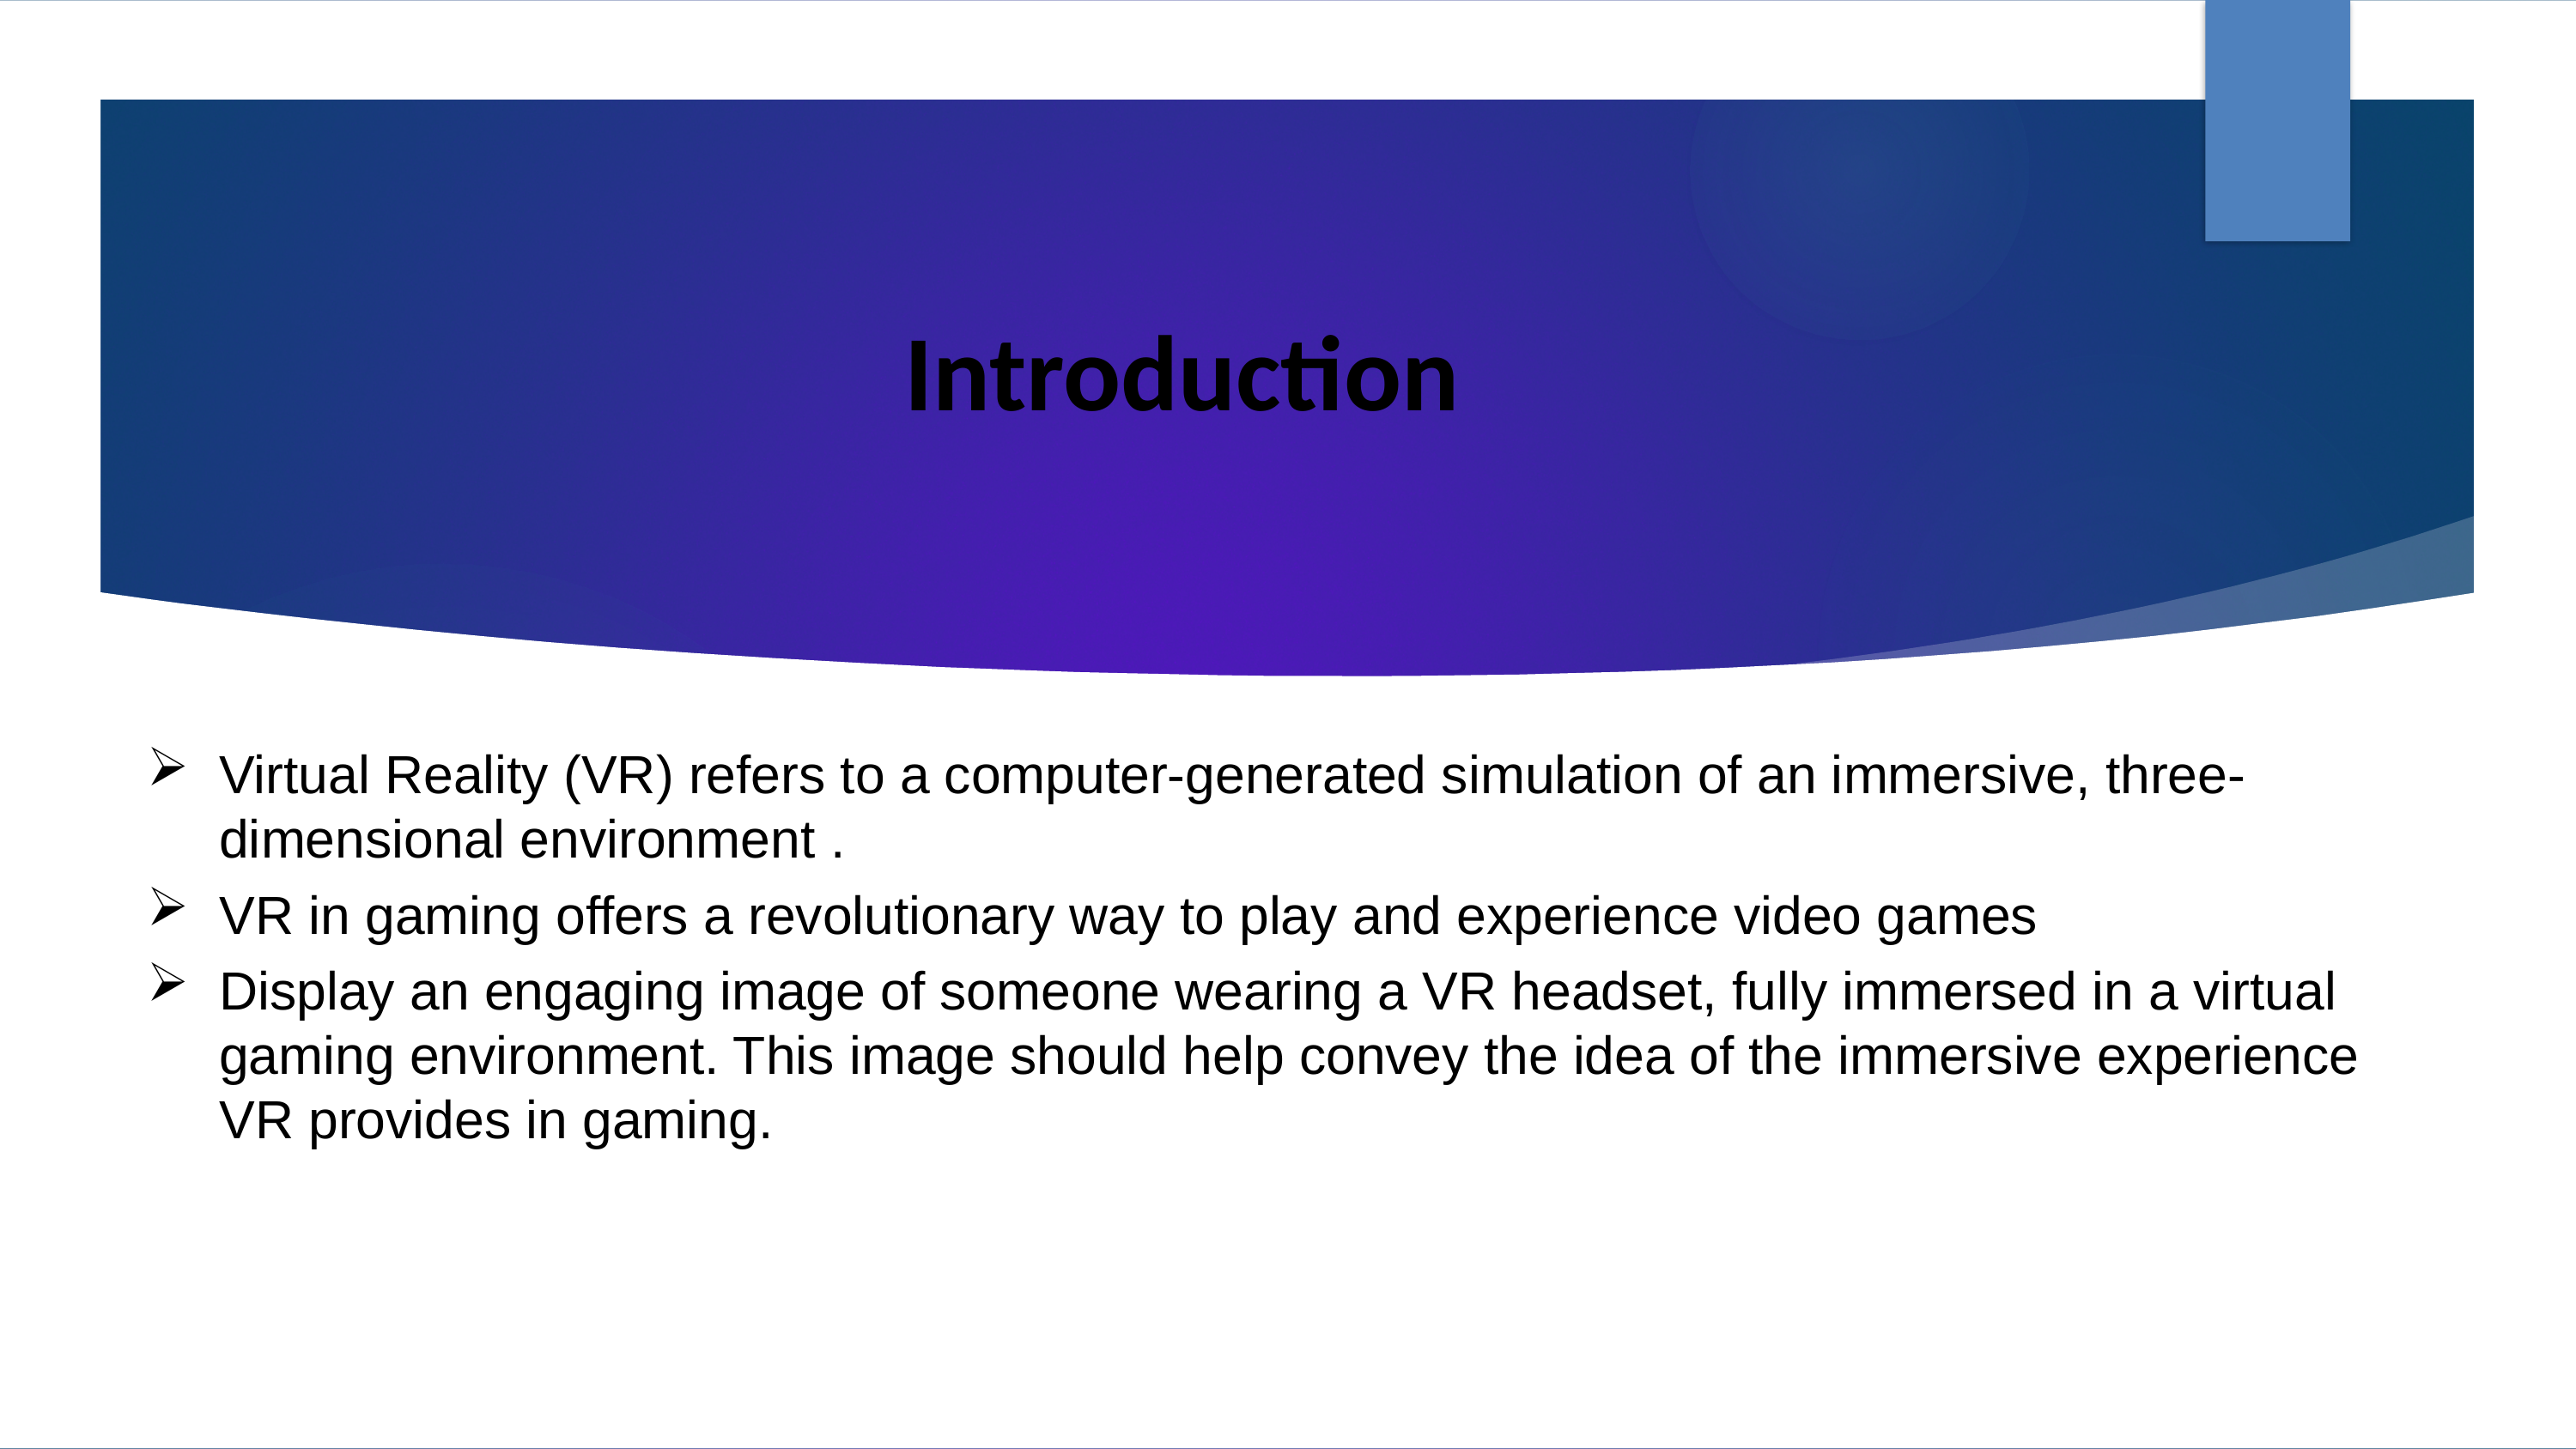

# Introduction

Virtual Reality (VR) refers to a computer-generated simulation of an immersive, three-dimensional environment .
VR in gaming offers a revolutionary way to play and experience video games
Display an engaging image of someone wearing a VR headset, fully immersed in a virtual gaming environment. This image should help convey the idea of the immersive experience VR provides in gaming.